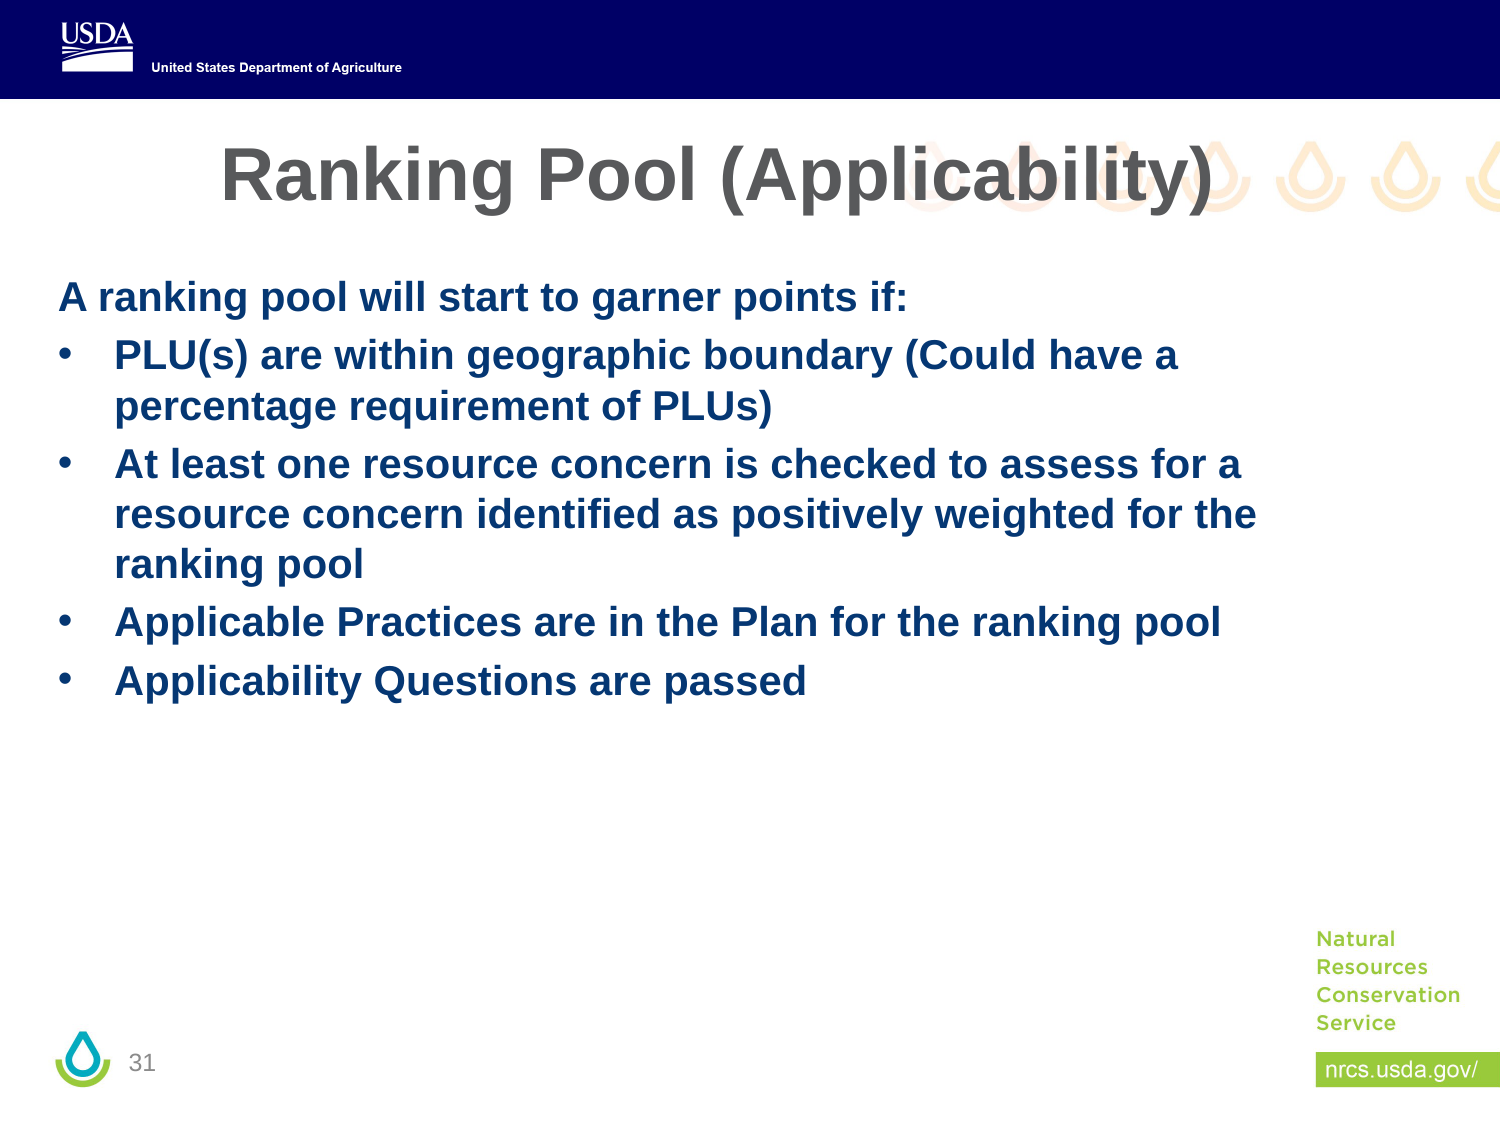

# Ranking Pool (Applicability)
A ranking pool will start to garner points if:
PLU(s) are within geographic boundary (Could have a percentage requirement of PLUs)
At least one resource concern is checked to assess for a resource concern identified as positively weighted for the ranking pool
Applicable Practices are in the Plan for the ranking pool
Applicability Questions are passed

31